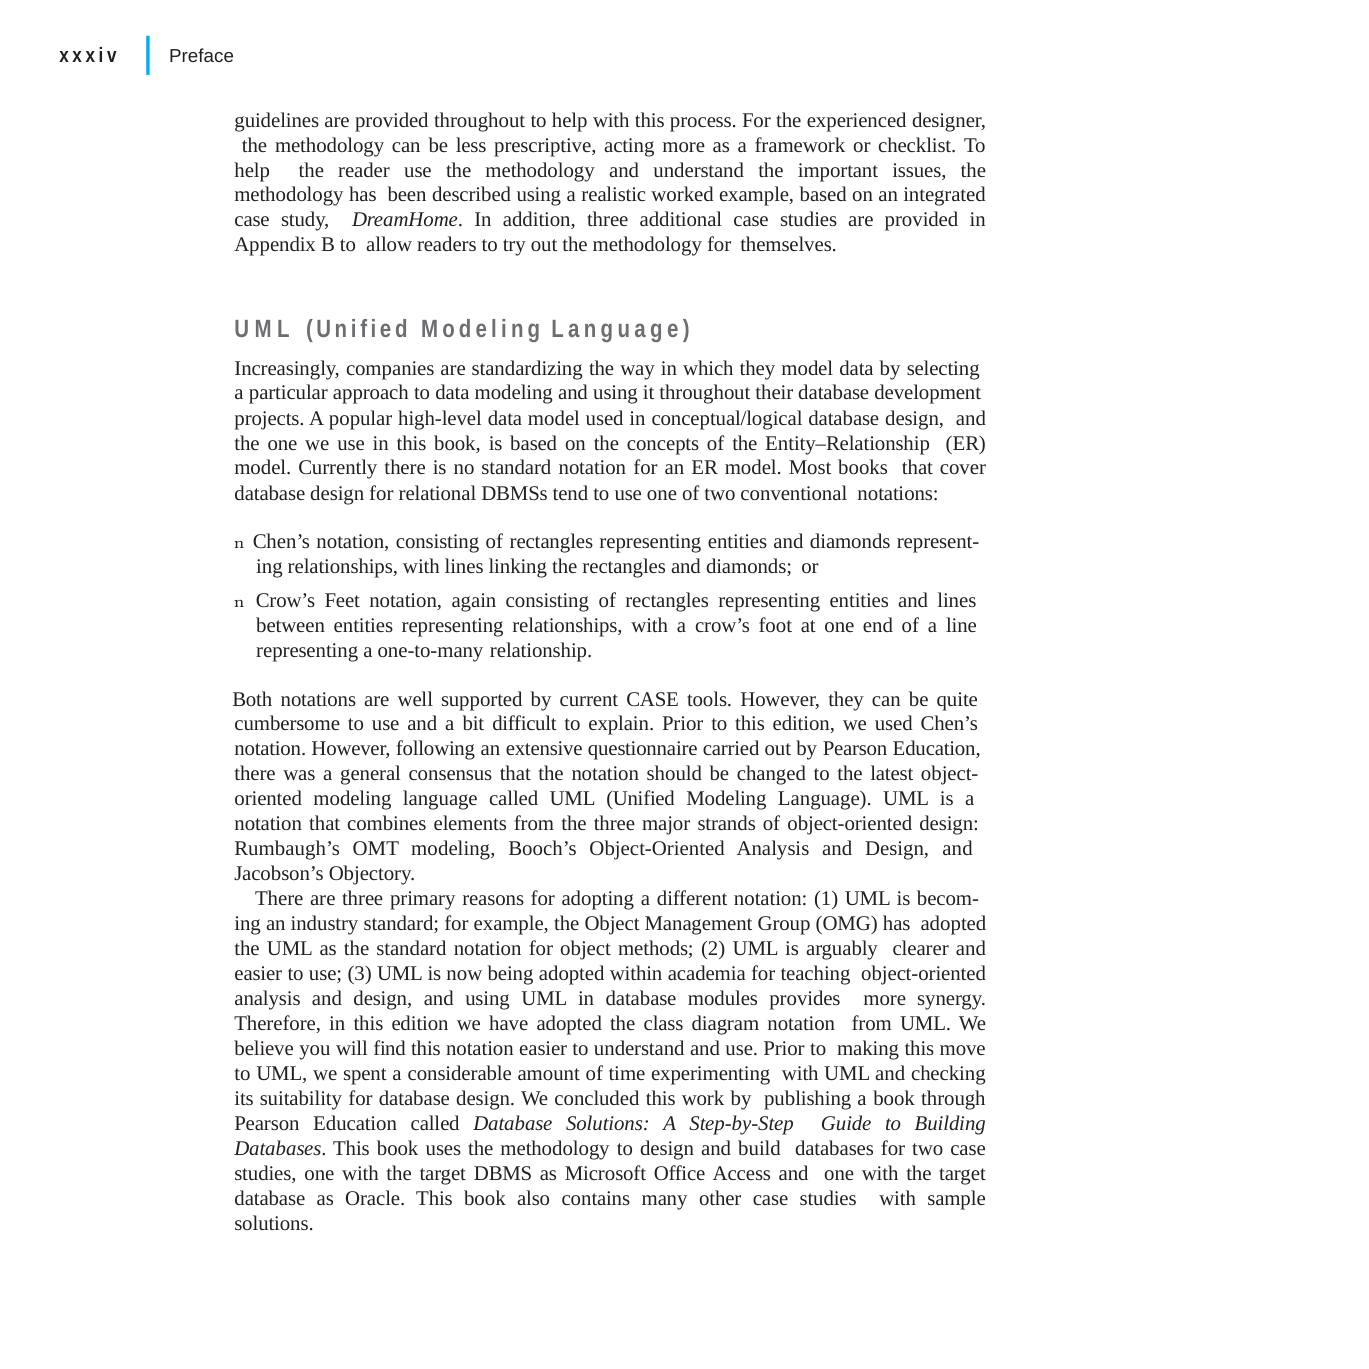

|
xxxiv
Preface
guidelines are provided throughout to help with this process. For the experienced designer,  the methodology can be less prescriptive, acting more as a framework or checklist. To help  the reader use the methodology and understand the important issues, the methodology has  been described using a realistic worked example, based on an integrated case study,  DreamHome. In addition, three additional case studies are provided in Appendix B to  allow readers to try out the methodology for themselves.

UML (Unified Modeling Language)
Increasingly, companies are standardizing the way in which they model data by selecting  a particular approach to data modeling and using it throughout their database development  projects. A popular high-level data model used in conceptual/logical database design,  and the one we use in this book, is based on the concepts of the Entity–Relationship  (ER) model. Currently there is no standard notation for an ER model. Most books  that cover database design for relational DBMSs tend to use one of two conventional  notations:

n Chen’s notation, consisting of rectangles representing entities and diamonds represent-  ing relationships, with lines linking the rectangles and diamonds; or
n Crow’s Feet notation, again consisting of rectangles representing entities and lines  between entities representing relationships, with a crow’s foot at one end of a line  representing a one-to-many relationship.

Both notations are well supported by current CASE tools. However, they can be quite  cumbersome to use and a bit difficult to explain. Prior to this edition, we used Chen’s  notation. However, following an extensive questionnaire carried out by Pearson Education,  there was a general consensus that the notation should be changed to the latest object-  oriented modeling language called UML (Unified Modeling Language). UML is a  notation that combines elements from the three major strands of object-oriented design:  Rumbaugh’s OMT modeling, Booch’s Object-Oriented Analysis and Design, and  Jacobson’s Objectory.
There are three primary reasons for adopting a different notation: (1) UML is becom-  ing an industry standard; for example, the Object Management Group (OMG) has  adopted the UML as the standard notation for object methods; (2) UML is arguably  clearer and easier to use; (3) UML is now being adopted within academia for teaching  object-oriented analysis and design, and using UML in database modules provides  more synergy. Therefore, in this edition we have adopted the class diagram notation  from UML. We believe you will find this notation easier to understand and use. Prior to  making this move to UML, we spent a considerable amount of time experimenting  with UML and checking its suitability for database design. We concluded this work by  publishing a book through Pearson Education called Database Solutions: A Step-by-Step  Guide to Building Databases. This book uses the methodology to design and build  databases for two case studies, one with the target DBMS as Microsoft Office Access and  one with the target database as Oracle. This book also contains many other case studies  with sample solutions.